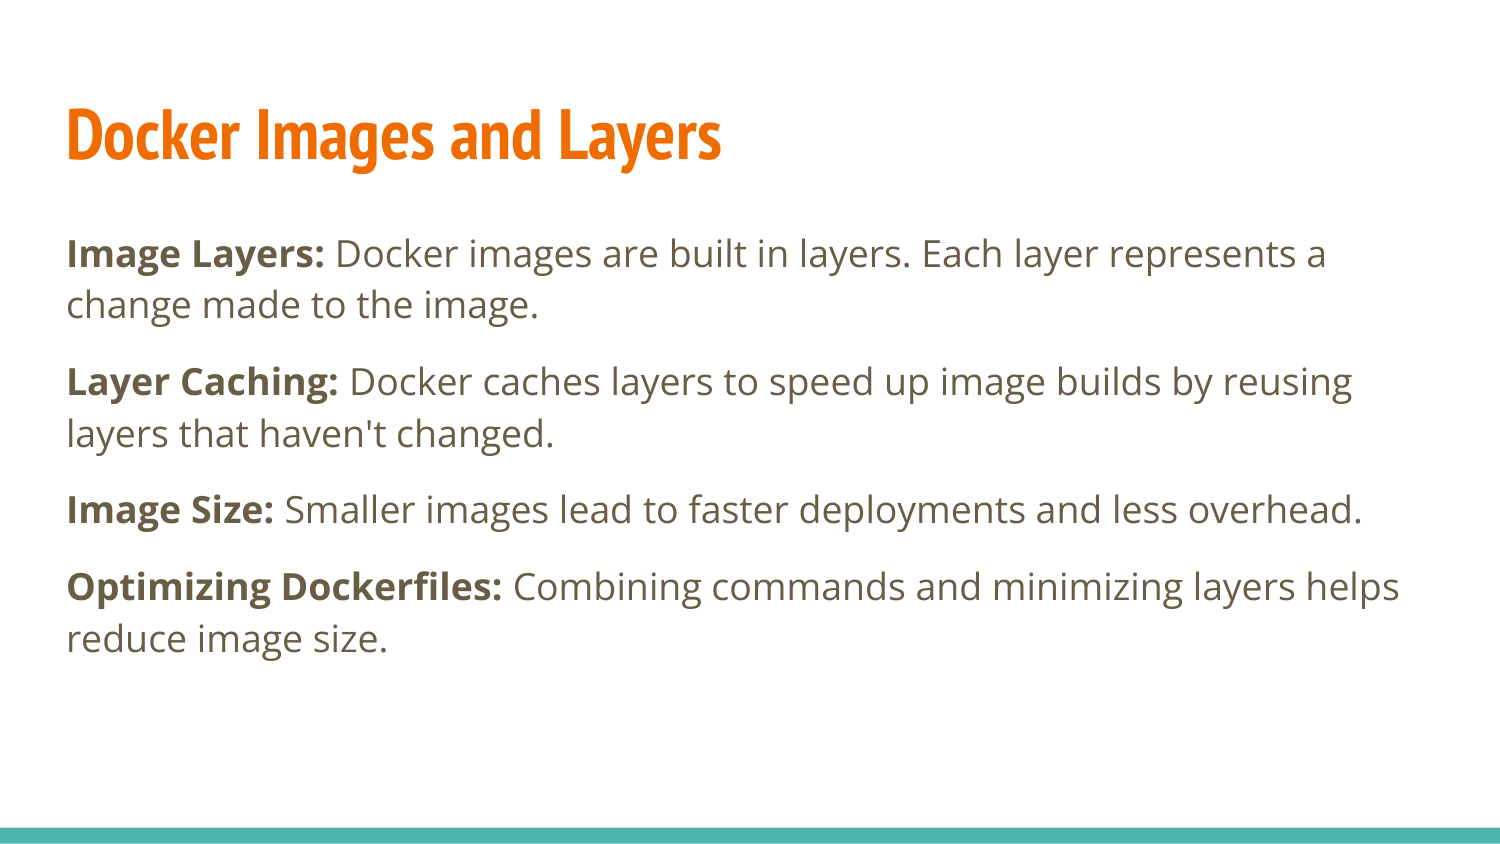

# Docker Images and Layers
Image Layers: Docker images are built in layers. Each layer represents a change made to the image.
Layer Caching: Docker caches layers to speed up image builds by reusing layers that haven't changed.
Image Size: Smaller images lead to faster deployments and less overhead.
Optimizing Dockerfiles: Combining commands and minimizing layers helps reduce image size.